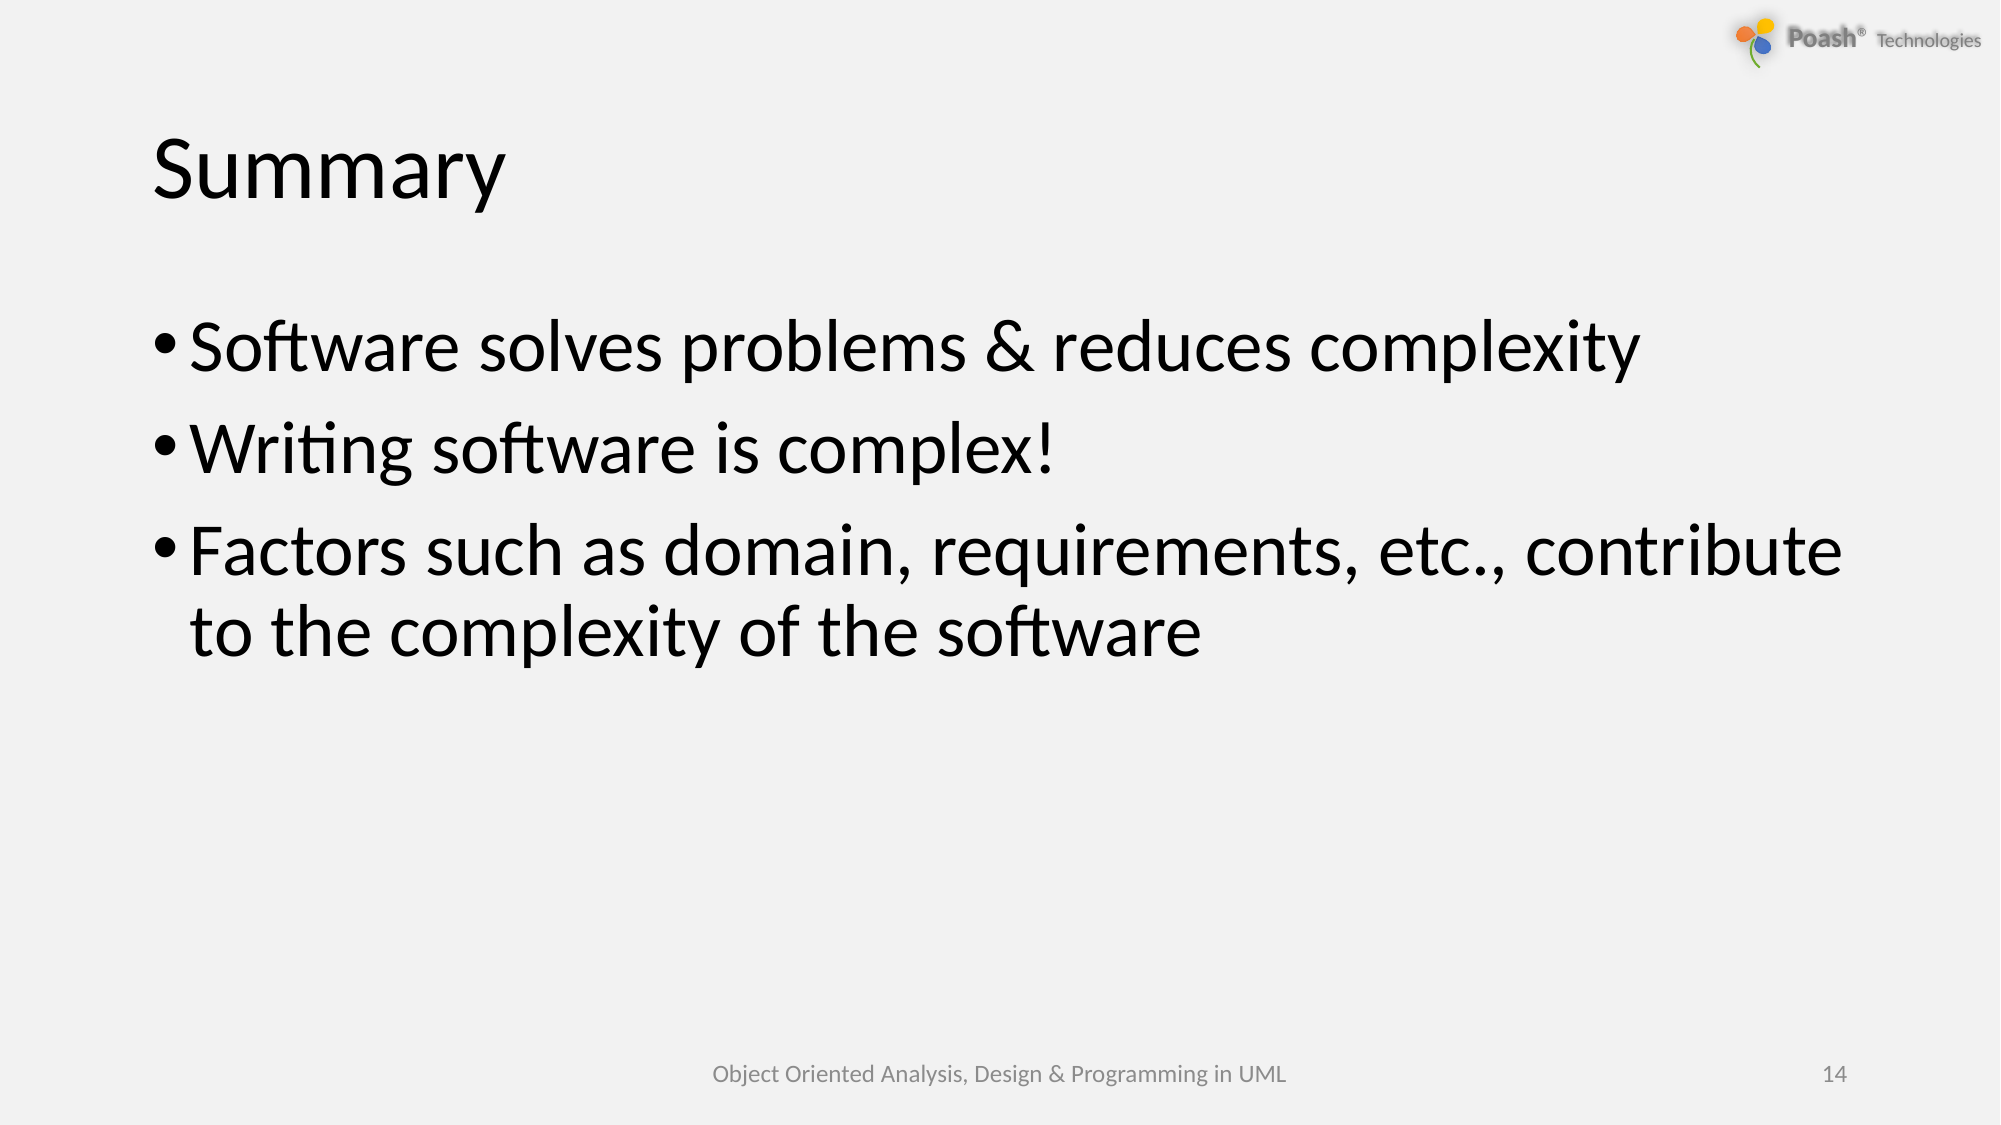

# Summary
Software solves problems & reduces complexity
Writing software is complex!
Factors such as domain, requirements, etc., contribute to the complexity of the software
Object Oriented Analysis, Design & Programming in UML
14